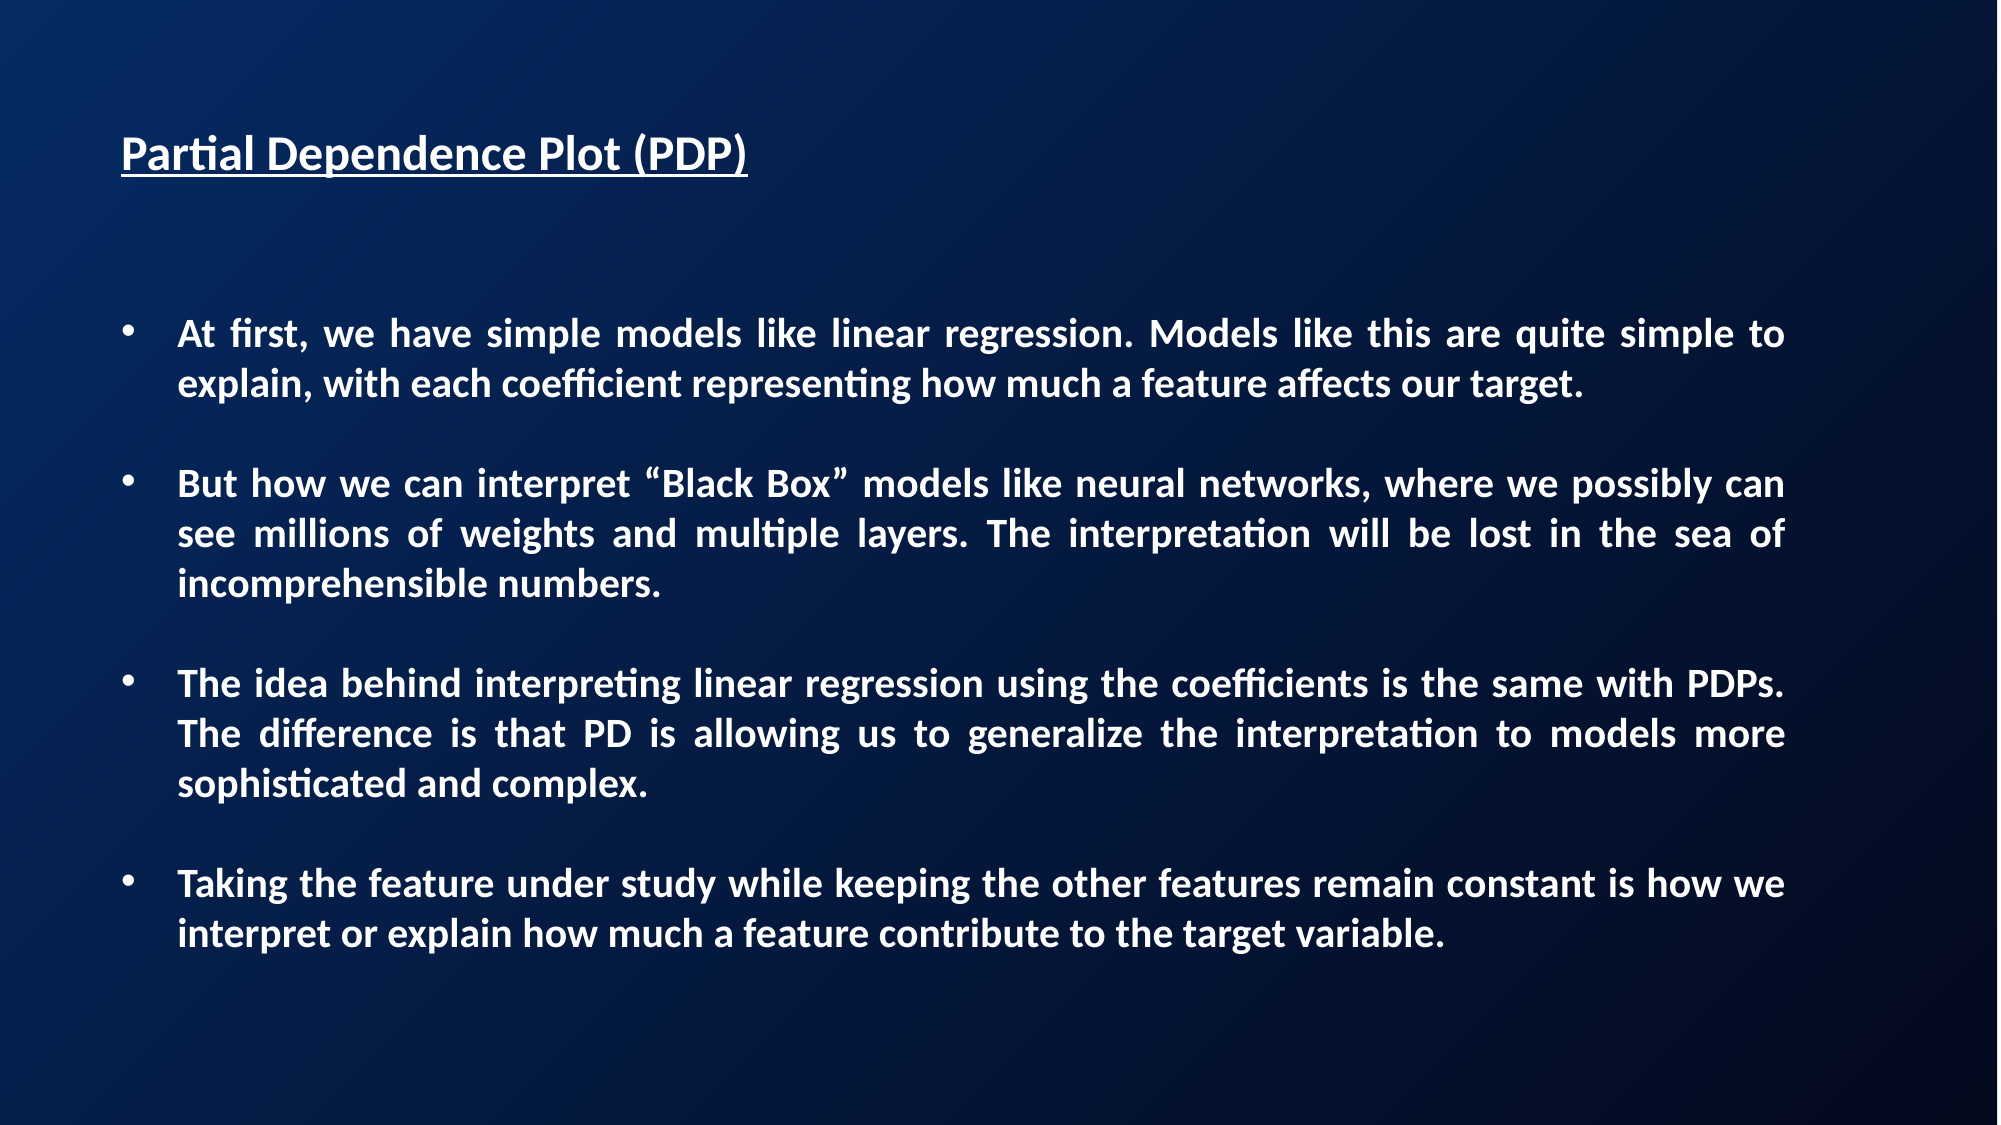

Partial Dependence Plot (PDP)
At first, we have simple models like linear regression. Models like this are quite simple to explain, with each coefficient representing how much a feature affects our target.

But how we can interpret “Black Box” models like neural networks, where we possibly can see millions of weights and multiple layers. The interpretation will be lost in the sea of incomprehensible numbers.

The idea behind interpreting linear regression using the coefficients is the same with PDPs. The difference is that PD is allowing us to generalize the interpretation to models more sophisticated and complex.

Taking the feature under study while keeping the other features remain constant is how we interpret or explain how much a feature contribute to the target variable.